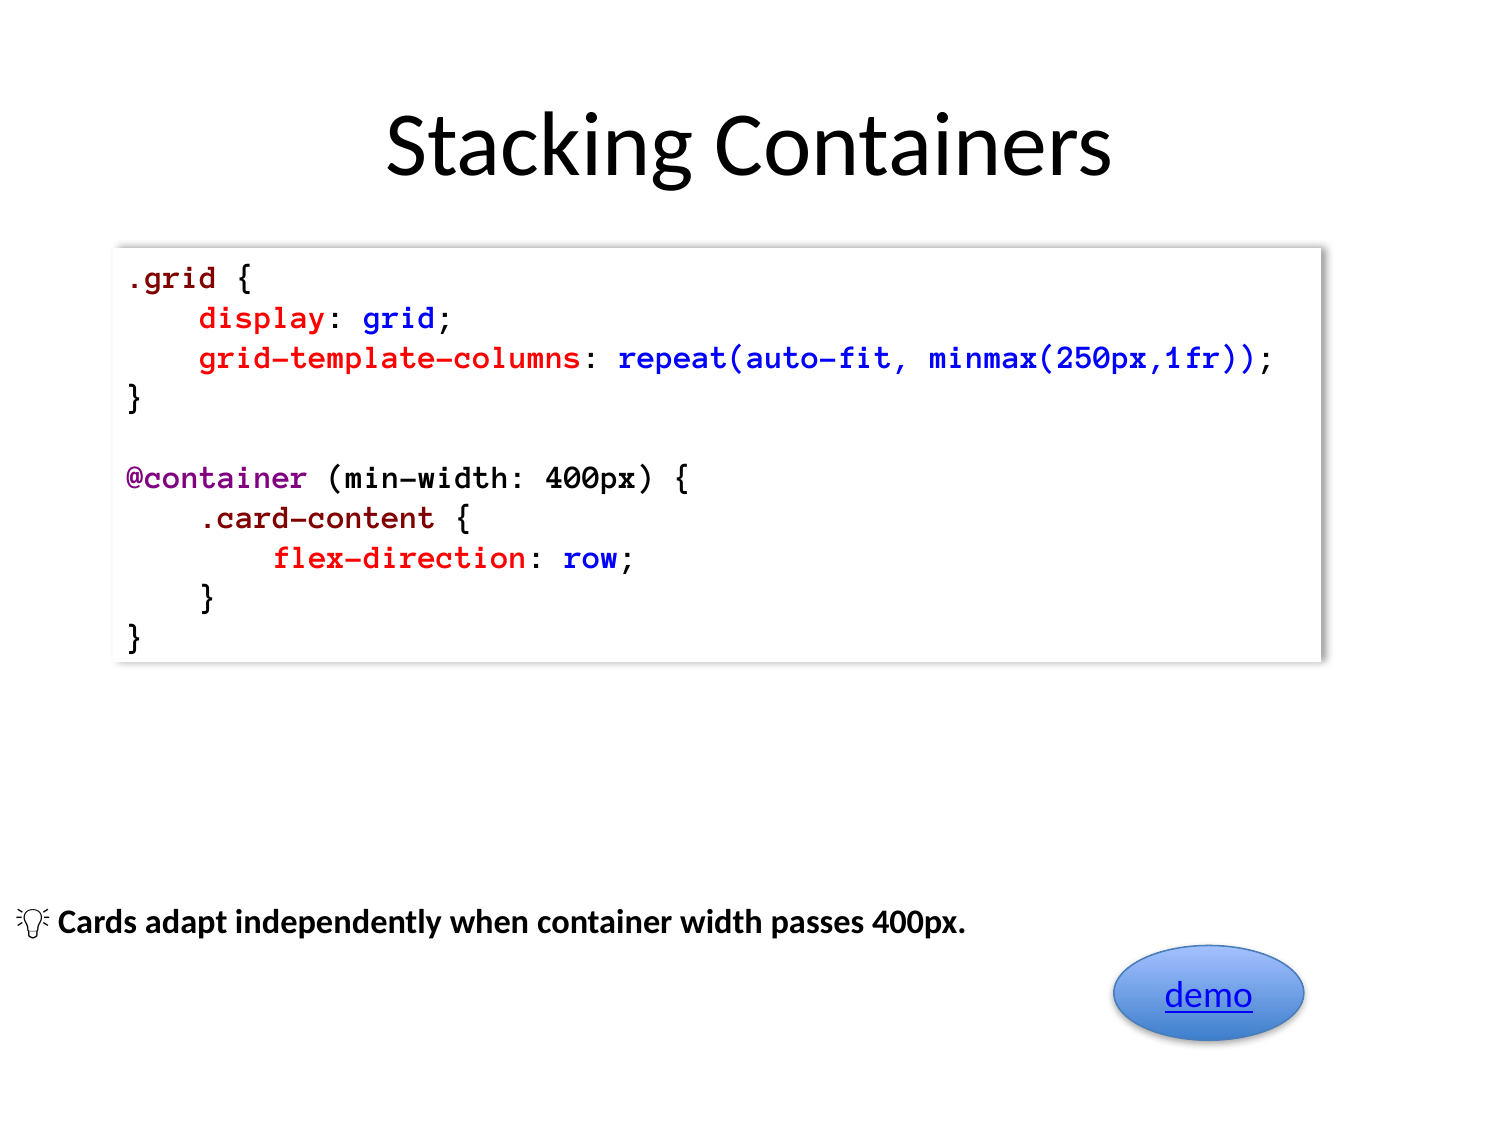

# Stacking Containers
.grid {
    display: grid;
    grid-template-columns: repeat(auto-fit, minmax(250px,1fr));
}

@container (min-width: 400px) {
    .card-content {
        flex-direction: row;
    }
}

💡 Cards adapt independently when container width passes 400px.
demo